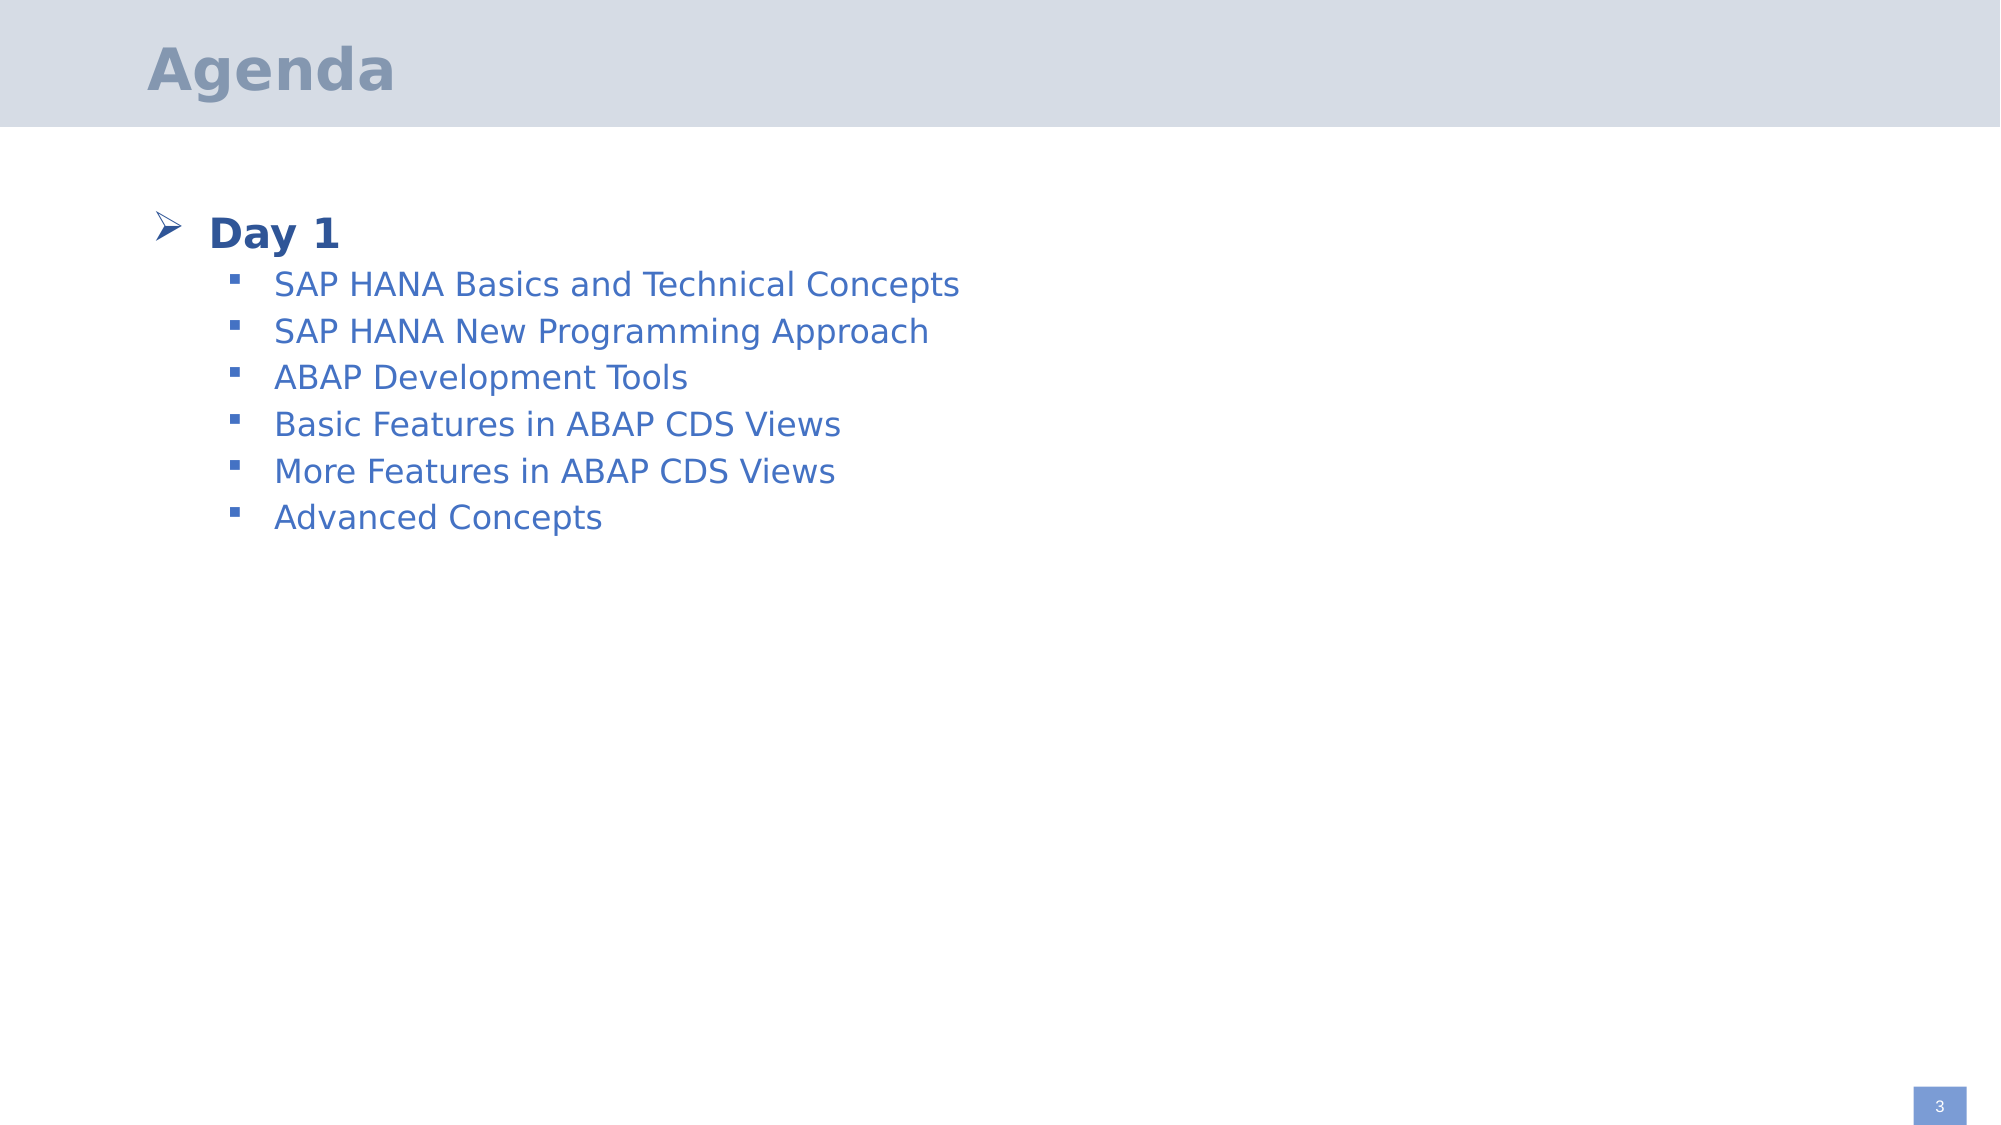

# Agenda

Day 1
SAP HANA Basics and Technical Concepts
SAP HANA New Programming Approach
ABAP Development Tools
Basic Features in ABAP CDS Views
More Features in ABAP CDS Views
Advanced Concepts